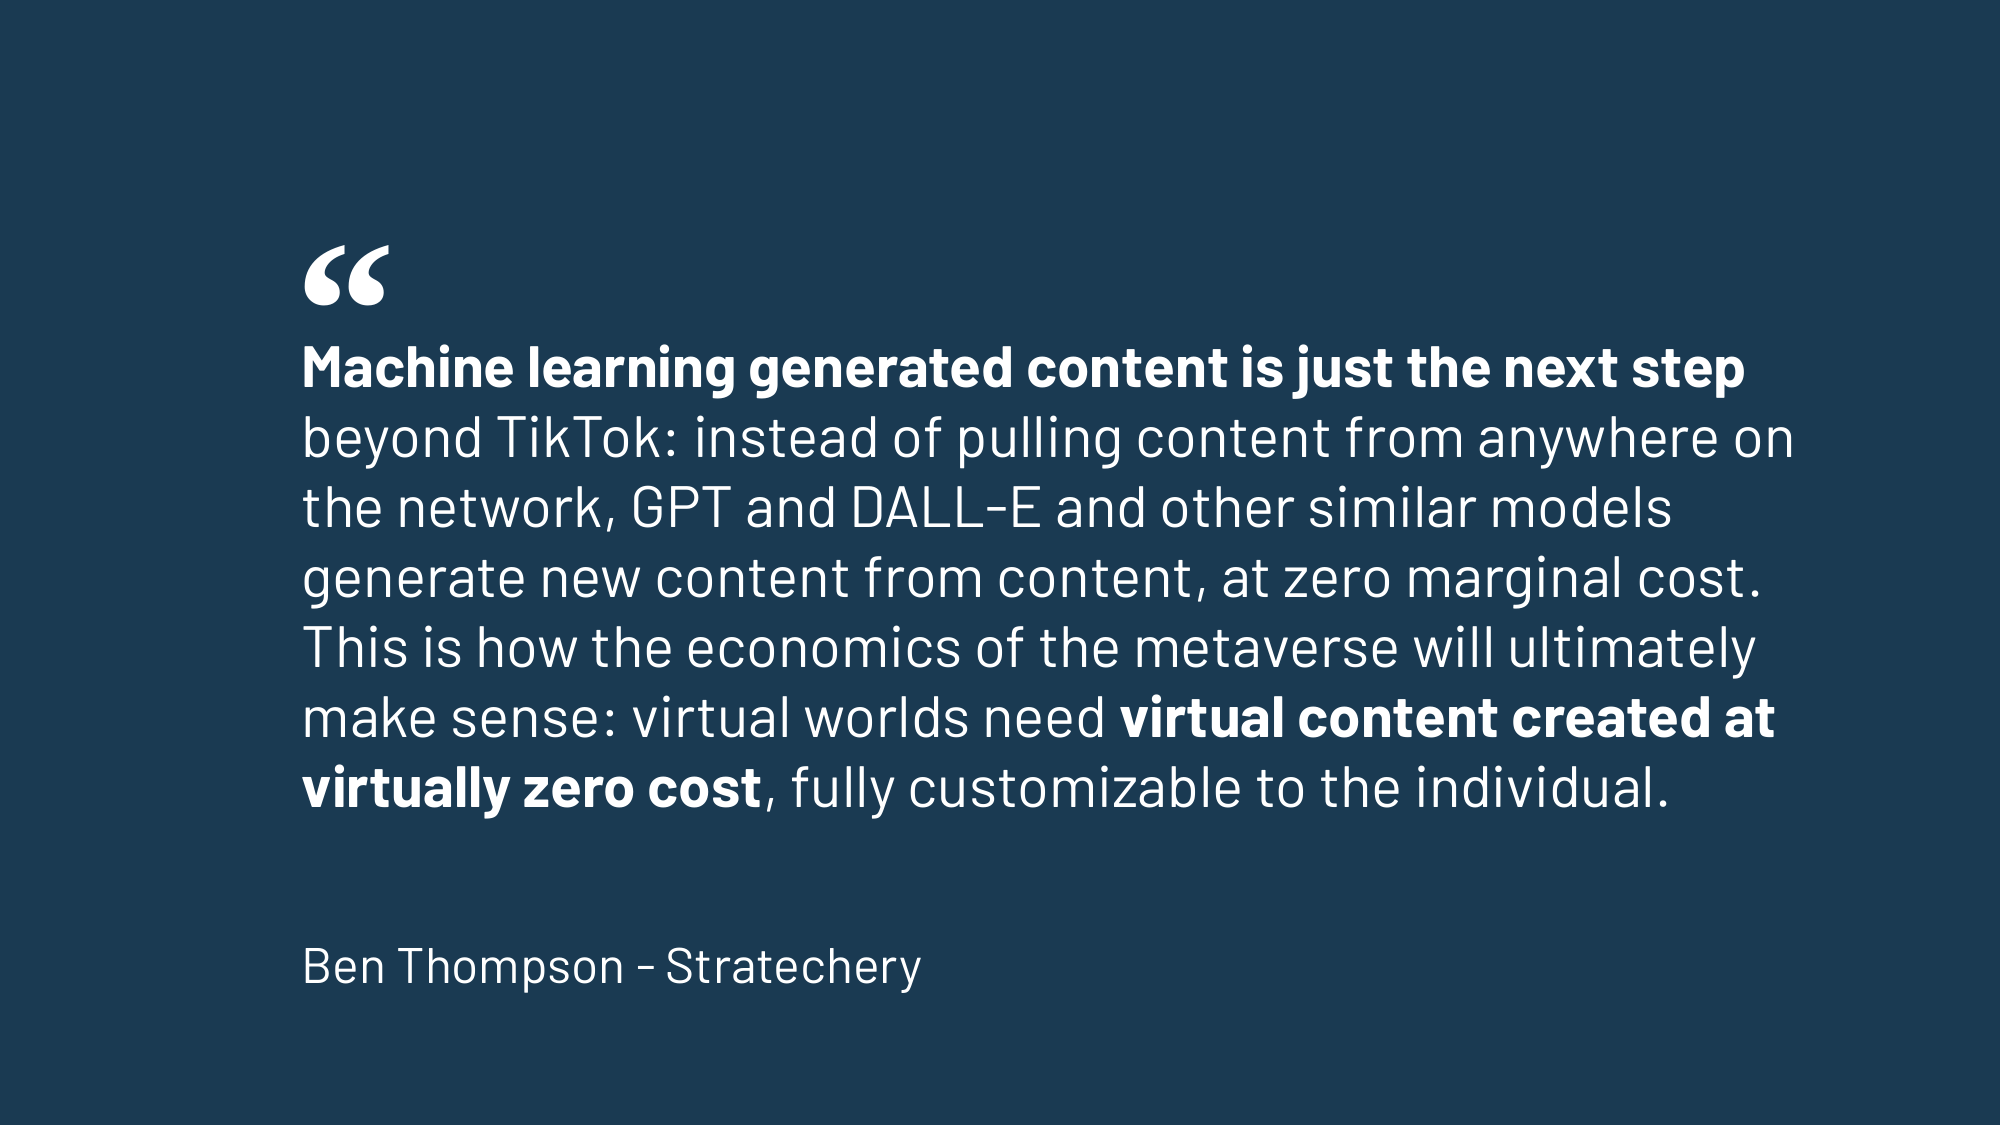

Machine learning generated content is just the next step beyond TikTok: instead of pulling content from anywhere on the network, GPT and DALL-E and other similar models generate new content from content, at zero marginal cost. This is how the economics of the metaverse will ultimately make sense: virtual worlds need virtual content created at virtually zero cost, fully customizable to the individual.
Ben Thompson - Stratechery